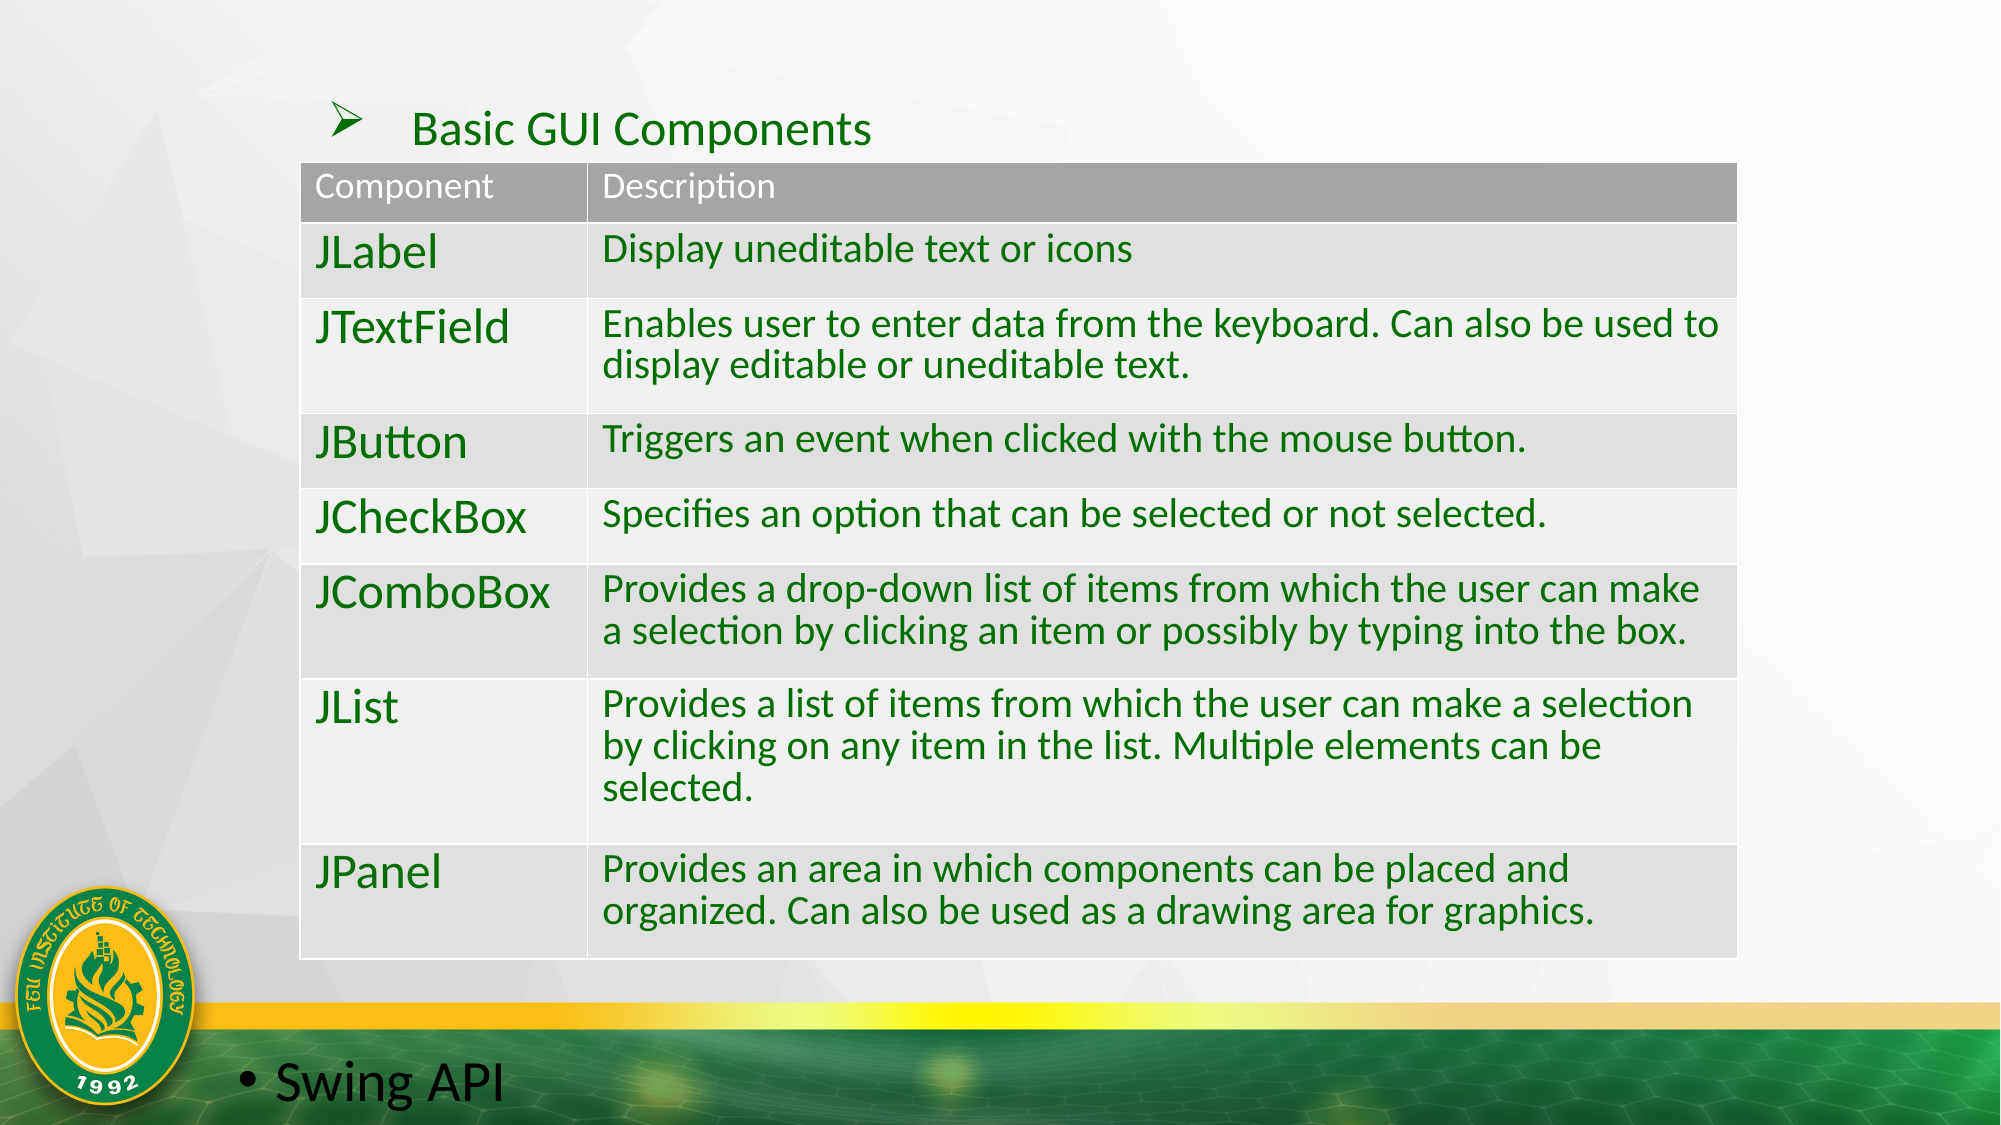

Basic GUI Components
| Component | Description |
| --- | --- |
| JLabel | Display uneditable text or icons |
| JTextField | Enables user to enter data from the keyboard. Can also be used to display editable or uneditable text. |
| JButton | Triggers an event when clicked with the mouse button. |
| JCheckBox | Specifies an option that can be selected or not selected. |
| JComboBox | Provides a drop-down list of items from which the user can make a selection by clicking an item or possibly by typing into the box. |
| JList | Provides a list of items from which the user can make a selection by clicking on any item in the list. Multiple elements can be selected. |
| JPanel | Provides an area in which components can be placed and organized. Can also be used as a drawing area for graphics. |
Swing API